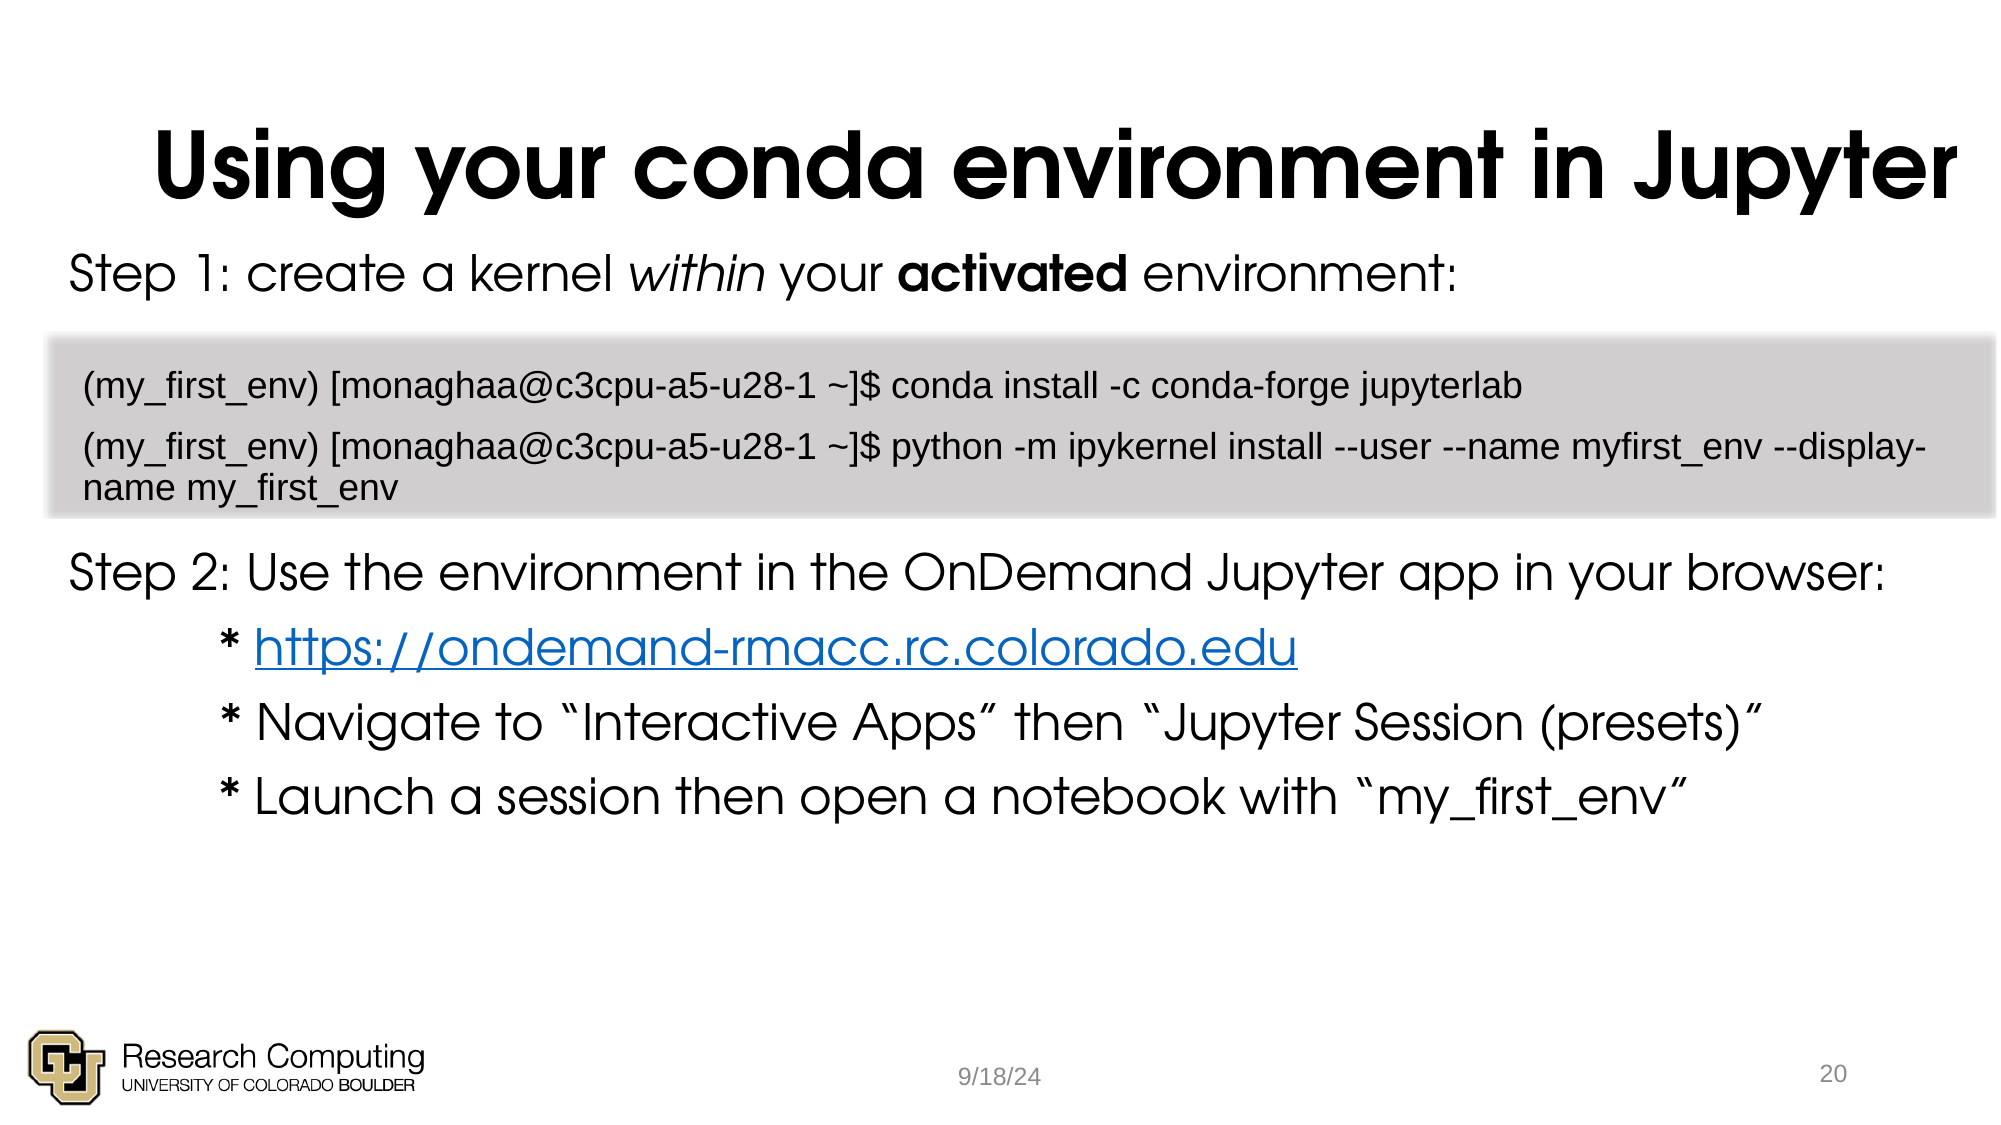

# Using your conda environment in Jupyter

Step 1: create a kernel within your activated environment:

Step 2: Use the environment in the OnDemand Jupyter app in your browser:
	* https://ondemand-rmacc.rc.colorado.edu
           * Navigate to “Interactive Apps” then “Jupyter Session (presets)”
     	* Launch a session then open a notebook with “my_first_env”

(my_first_env) [monaghaa@c3cpu-a5-u28-1 ~]$ conda install -c conda-forge jupyterlab
(my_first_env) [monaghaa@c3cpu-a5-u28-1 ~]$ python -m ipykernel install --user --name myfirst_env --display-name my_first_env

20
9/18/24